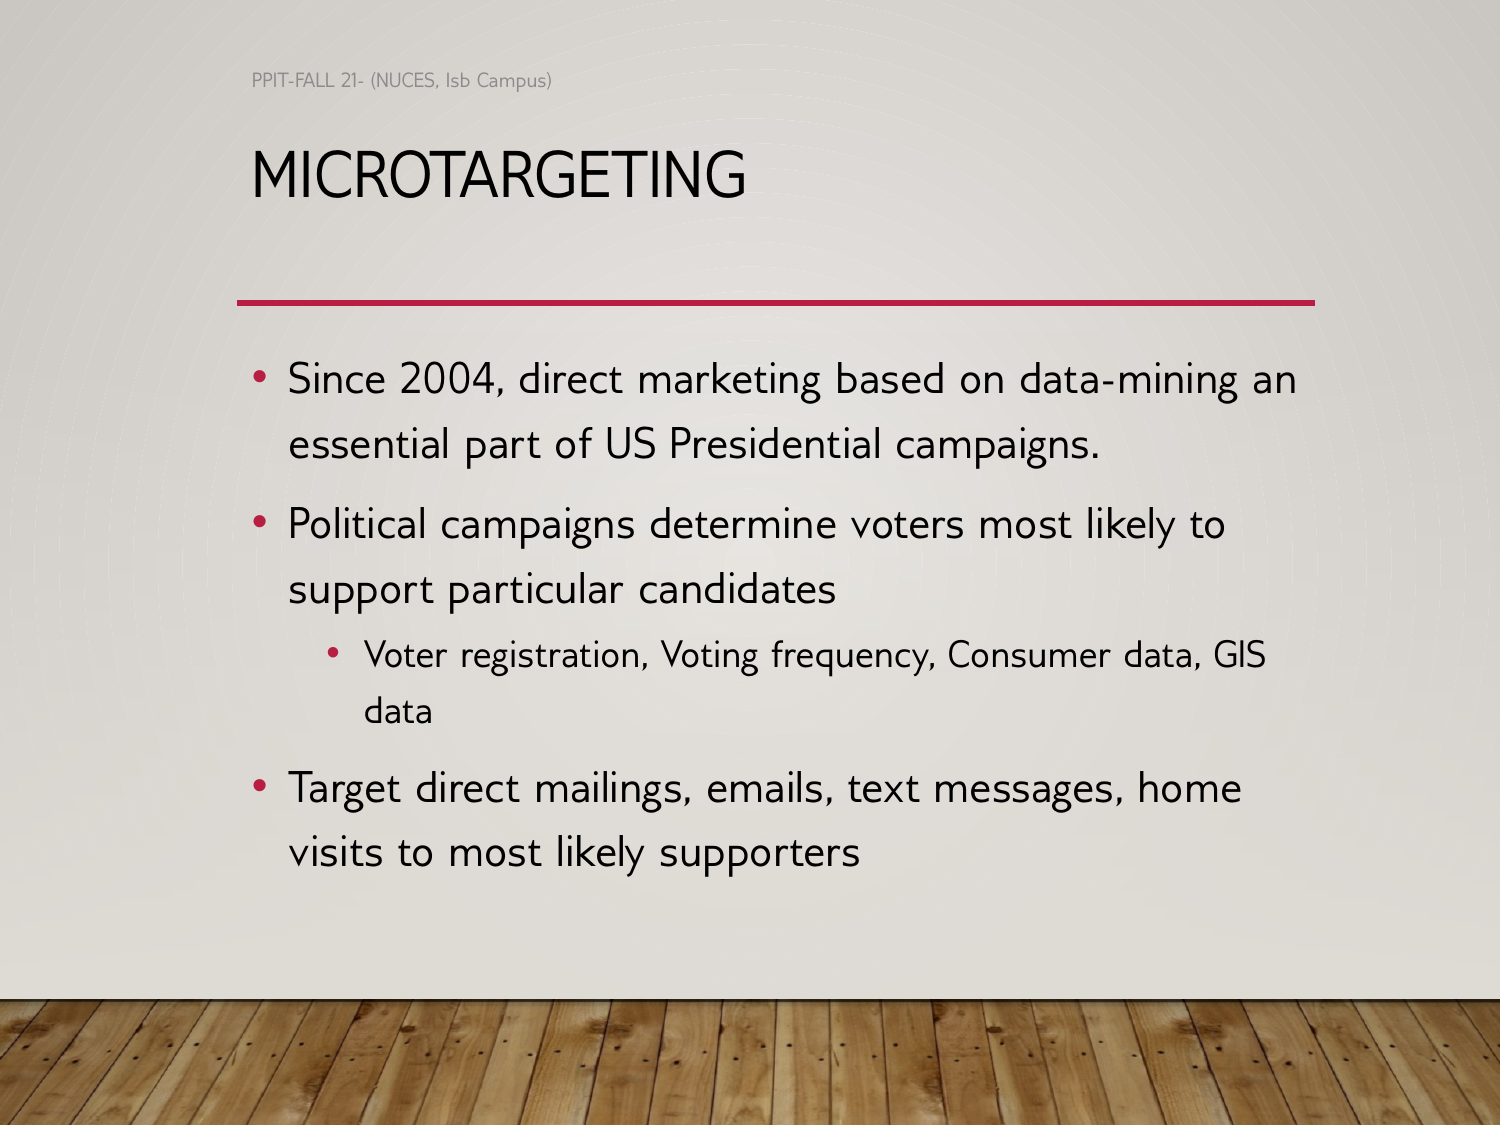

PPIT-FALL 21- (NUCES, Isb Campus)
# Microtargeting
Since 2004, direct marketing based on data-mining an essential part of US Presidential campaigns.
Political campaigns determine voters most likely to support particular candidates
Voter registration, Voting frequency, Consumer data, GIS data
Target direct mailings, emails, text messages, home visits to most likely supporters